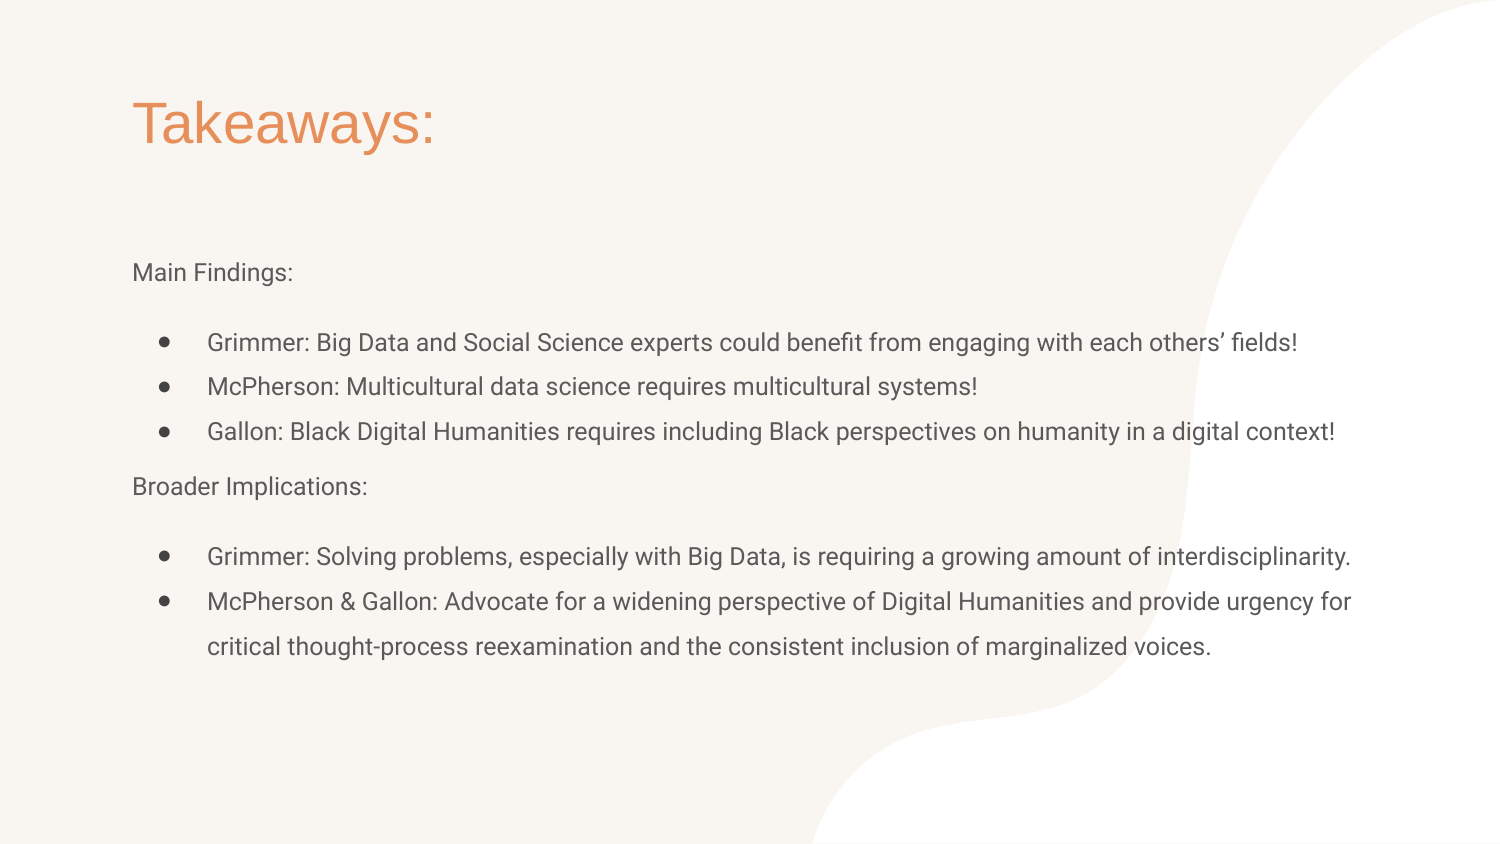

# Takeaways:
Main Findings:
Grimmer: Big Data and Social Science experts could benefit from engaging with each others’ fields!
McPherson: Multicultural data science requires multicultural systems!
Gallon: Black Digital Humanities requires including Black perspectives on humanity in a digital context!
Broader Implications:
Grimmer: Solving problems, especially with Big Data, is requiring a growing amount of interdisciplinarity.
McPherson & Gallon: Advocate for a widening perspective of Digital Humanities and provide urgency for critical thought-process reexamination and the consistent inclusion of marginalized voices.